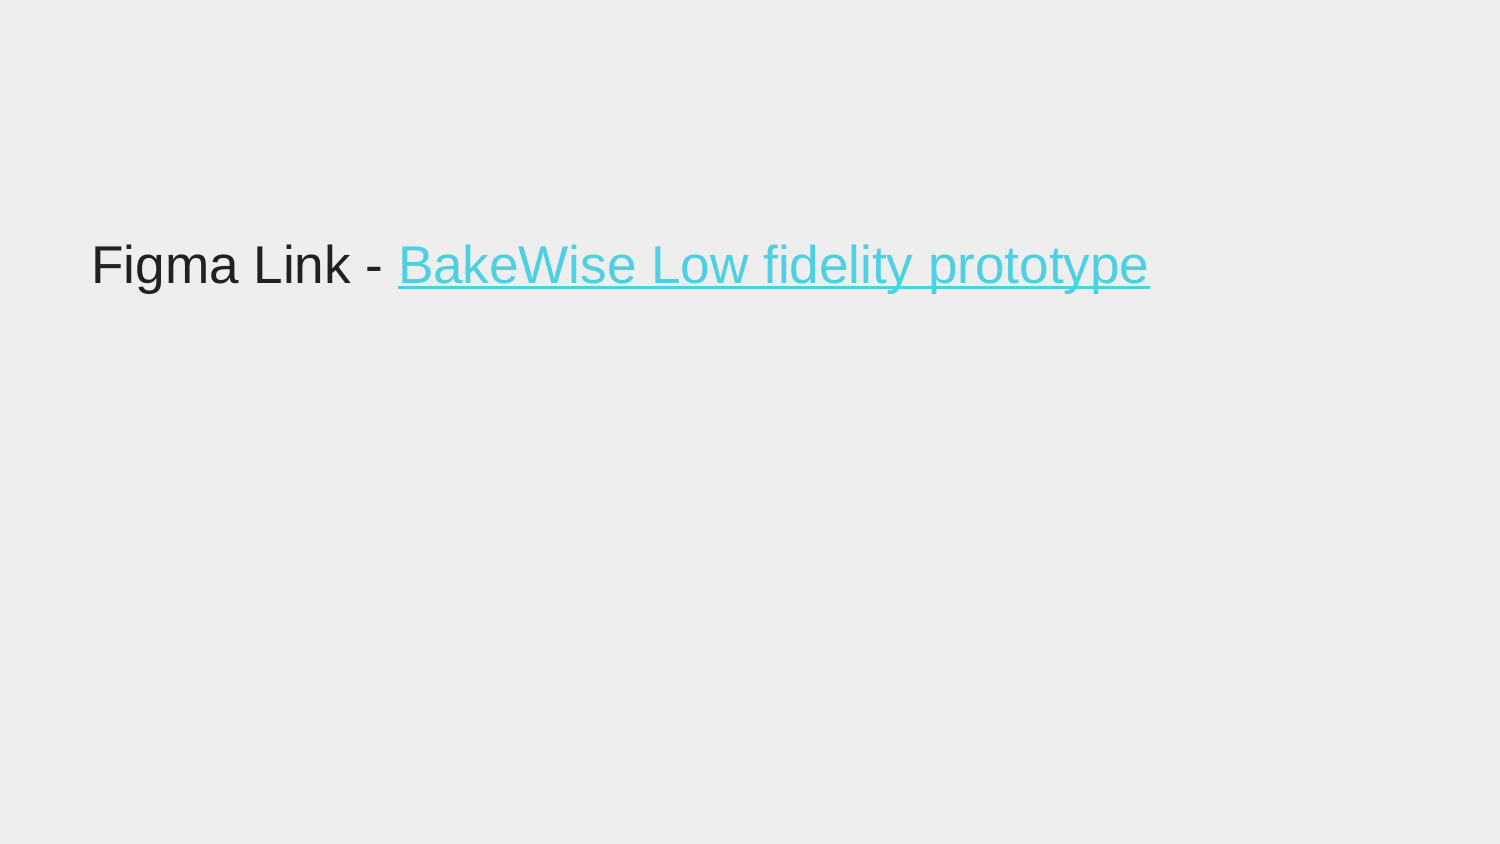

# Figma Link - BakeWise Low fidelity prototype